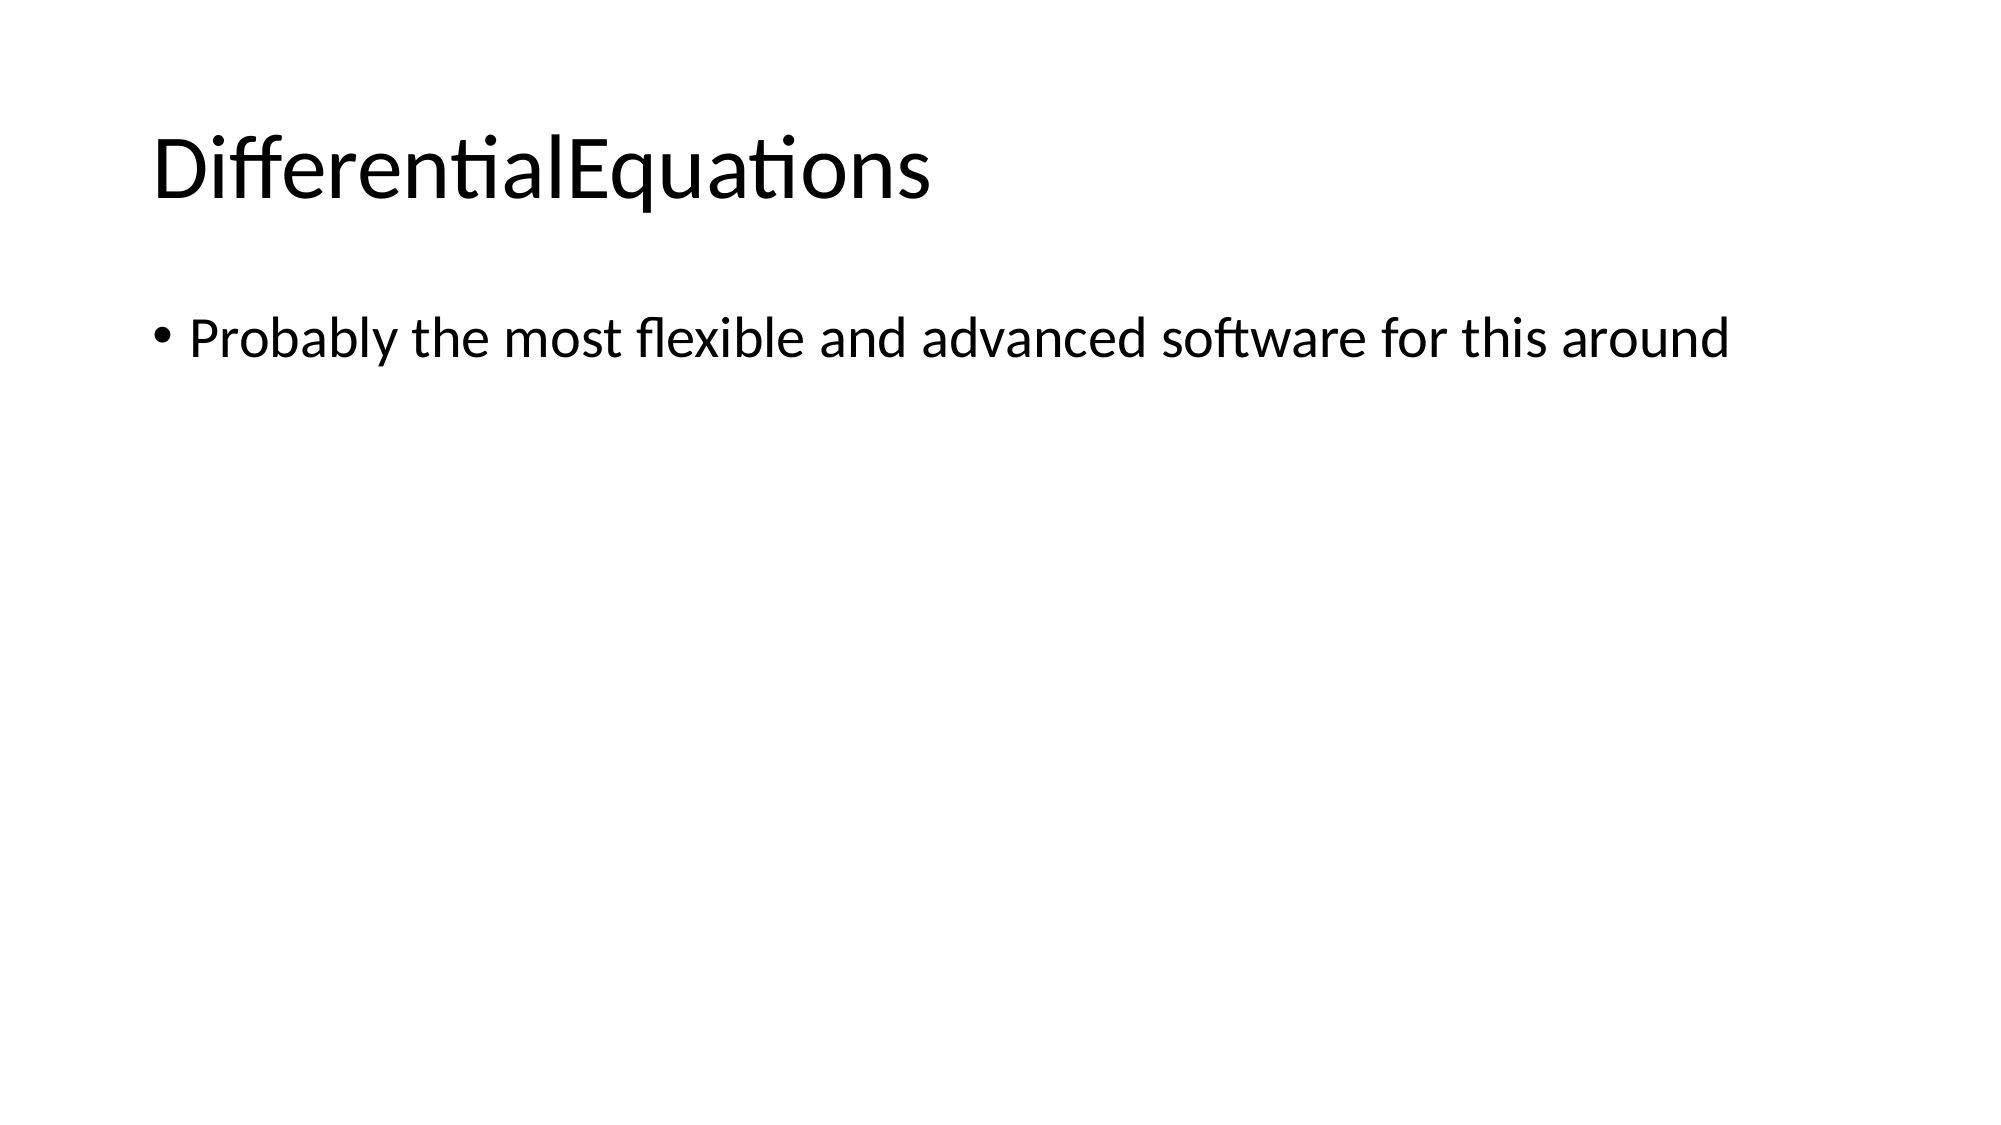

# DifferentialEquations
Probably the most flexible and advanced software for this around